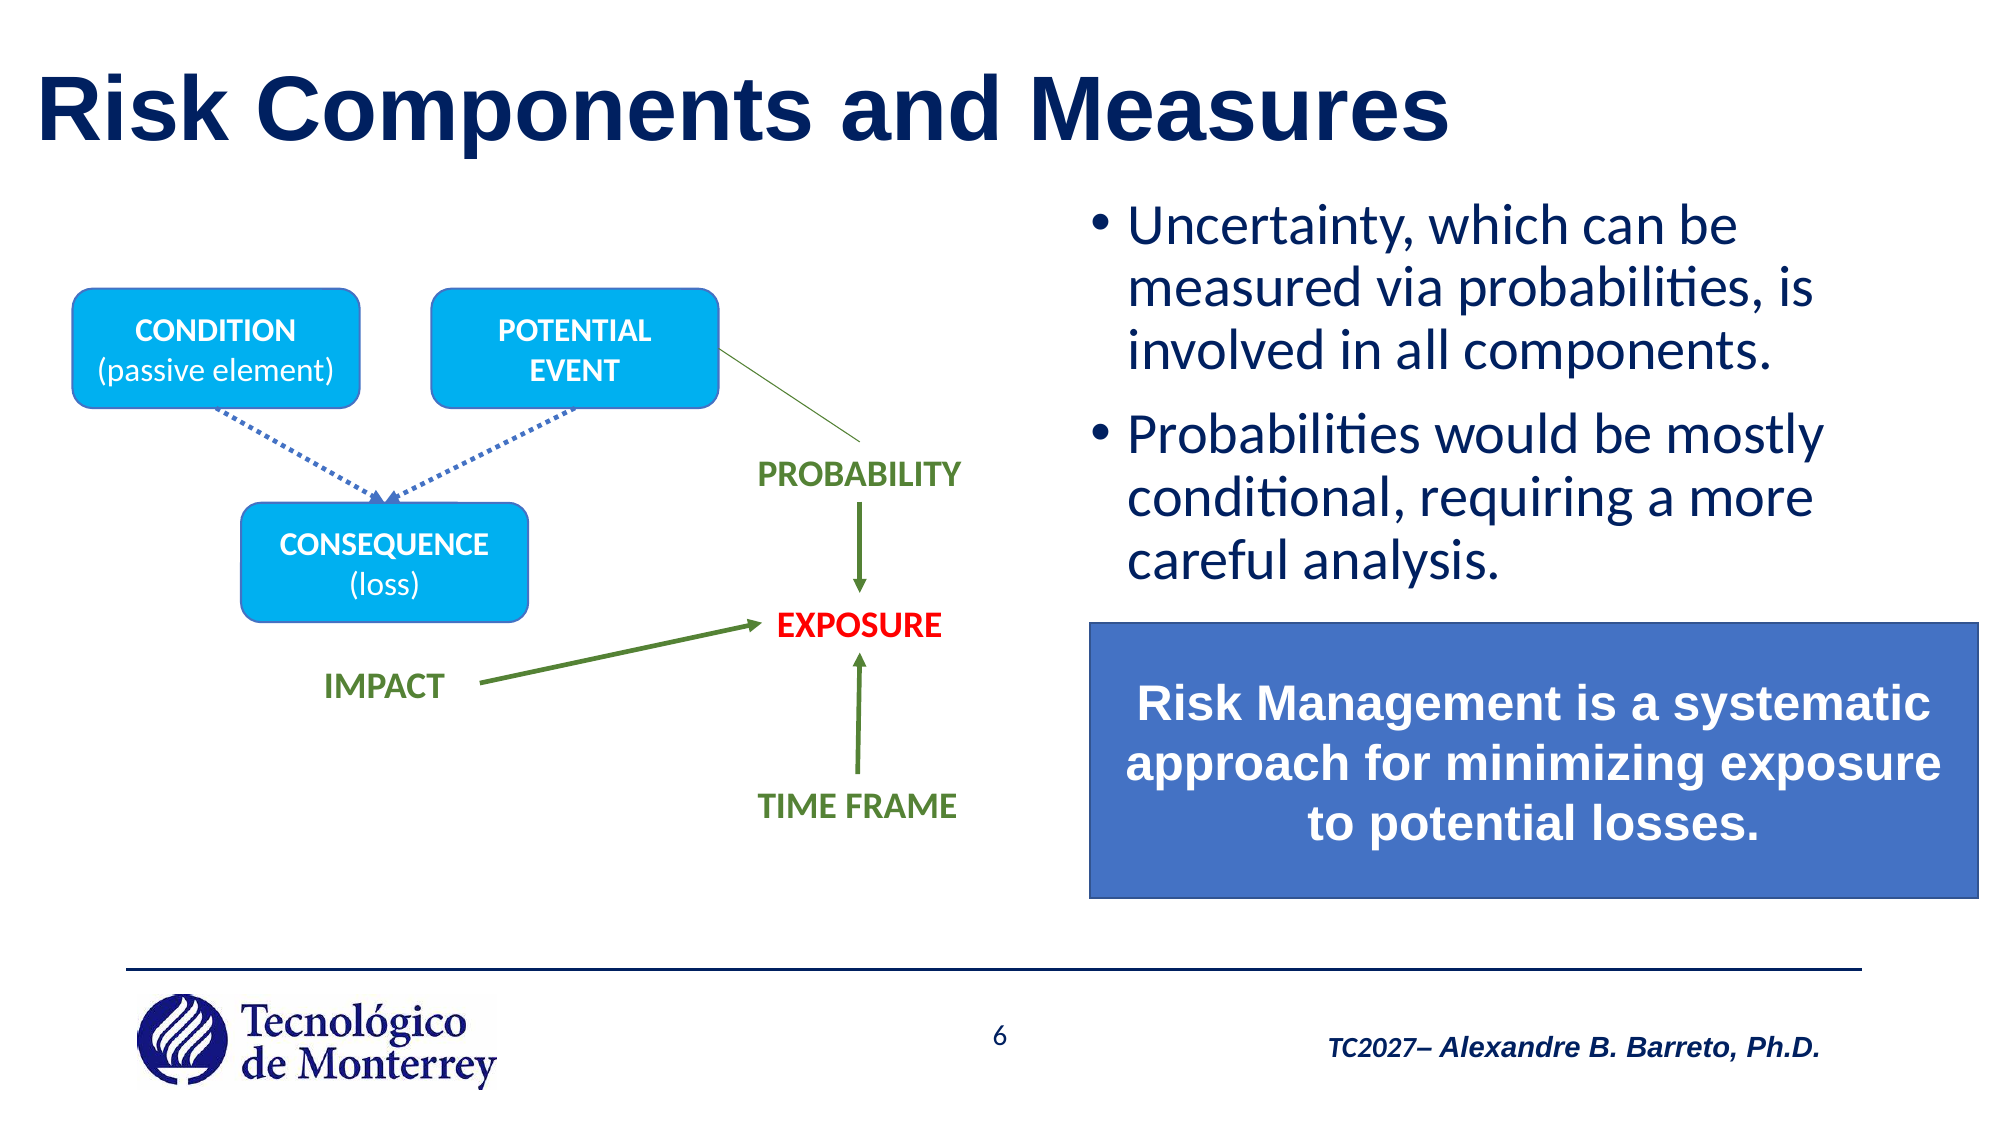

# Risk Components and Measures
Uncertainty, which can be measured via probabilities, is involved in all components.
Probabilities would be mostly conditional, requiring a more careful analysis.
POTENTIAL EVENT
CONDITION
(passive element)
PROBABILITY
EXPOSURE
CONSEQUENCE
(loss)
Risk Management is a systematic approach for minimizing exposure to potential losses.
IMPACT
TIME FRAME